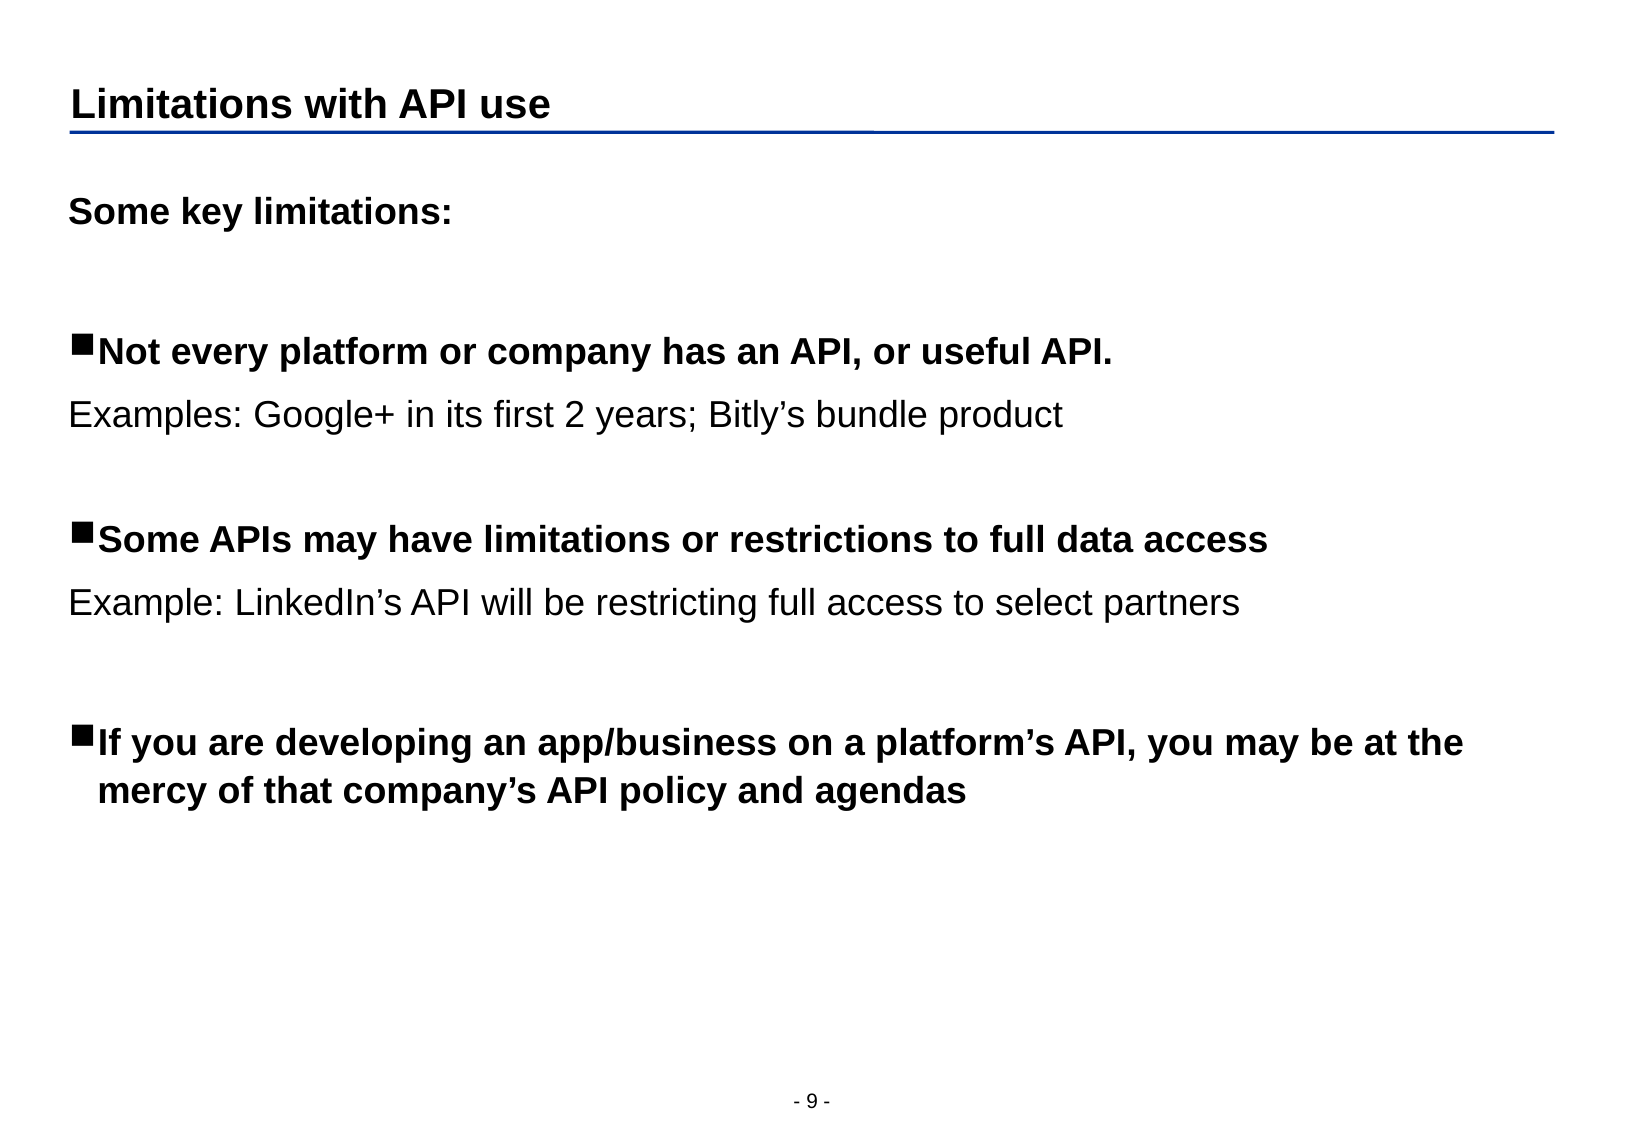

# Limitations with API use
Some key limitations:

Not every platform or company has an API, or useful API.
Examples: Google+ in its first 2 years; Bitly’s bundle product

Some APIs may have limitations or restrictions to full data access
Example: LinkedIn’s API will be restricting full access to select partners

If you are developing an app/business on a platform’s API, you may be at the mercy of that company’s API policy and agendas
- 9 -